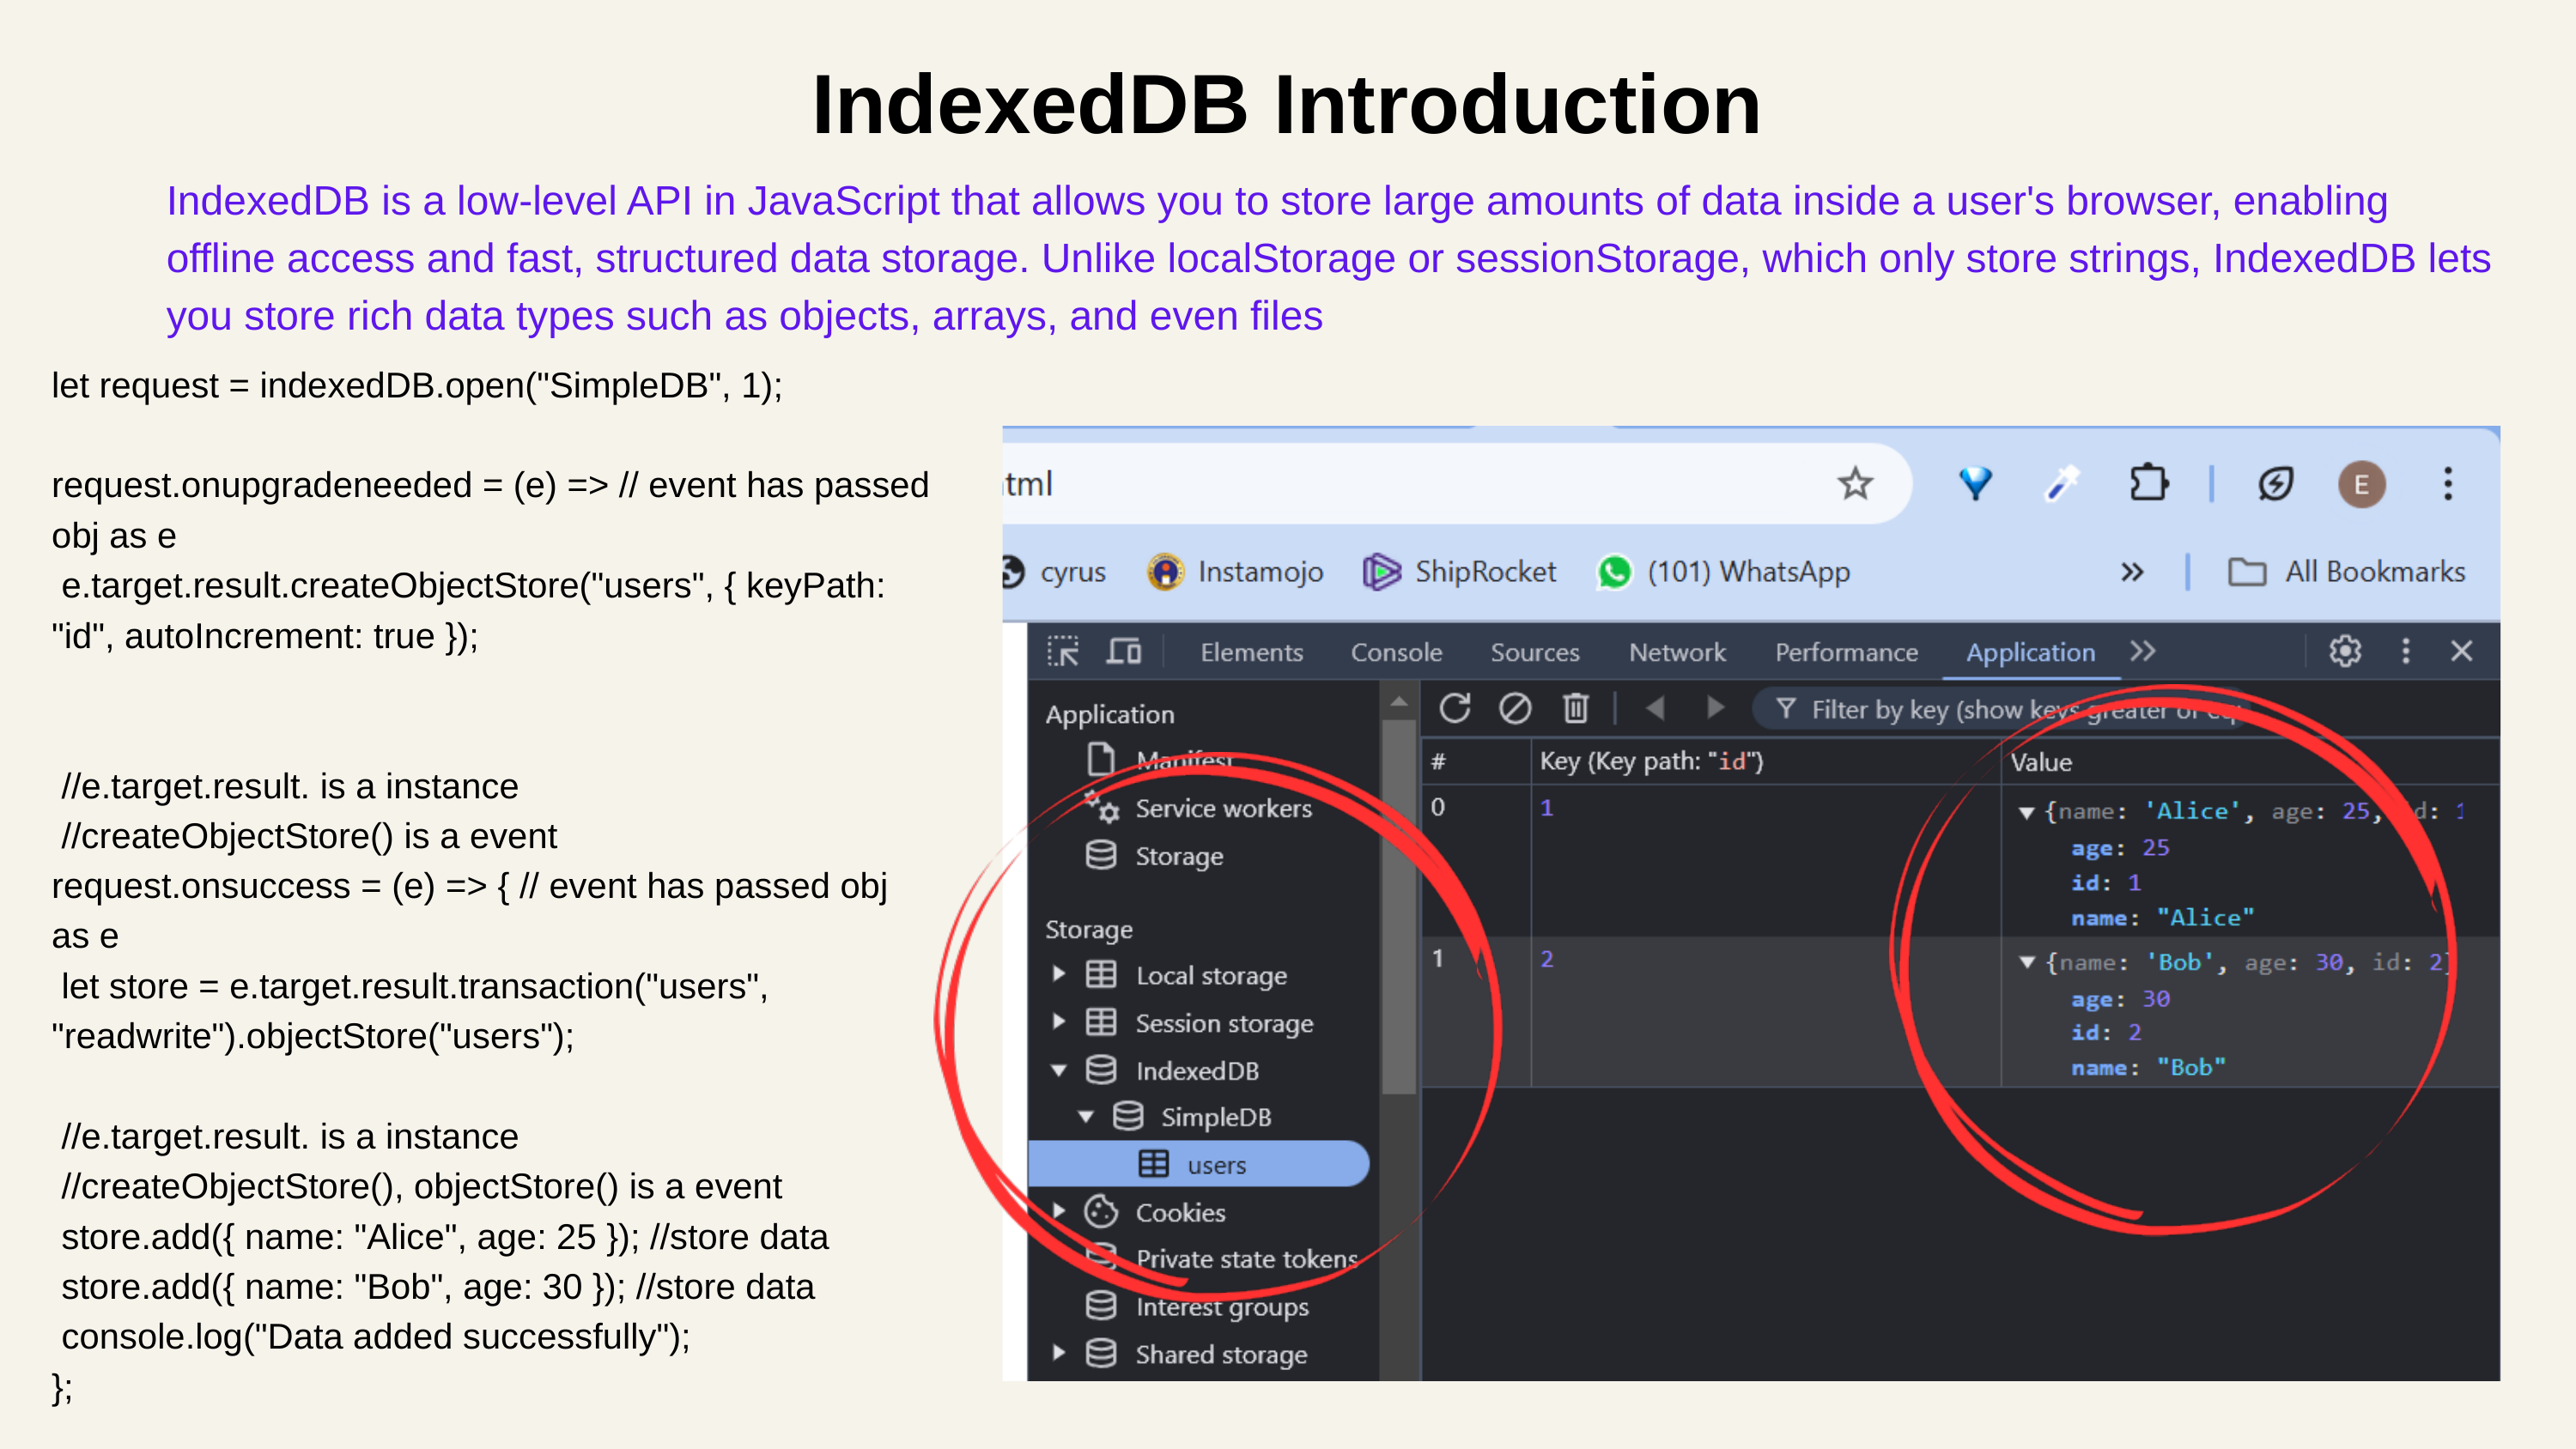

IndexedDB Introduction
IndexedDB is a low-level API in JavaScript that allows you to store large amounts of data inside a user's browser, enabling offline access and fast, structured data storage. Unlike localStorage or sessionStorage, which only store strings, IndexedDB lets you store rich data types such as objects, arrays, and even files
let request = indexedDB.open("SimpleDB", 1);

request.onupgradeneeded = (e) => // event has passed obj as e
 e.target.result.createObjectStore("users", { keyPath: "id", autoIncrement: true });

 //e.target.result. is a instance
 //createObjectStore() is a event
request.onsuccess = (e) => { // event has passed obj as e
 let store = e.target.result.transaction("users", "readwrite").objectStore("users");

 //e.target.result. is a instance
 //createObjectStore(), objectStore() is a event
 store.add({ name: "Alice", age: 25 }); //store data
 store.add({ name: "Bob", age: 30 }); //store data
 console.log("Data added successfully");
};